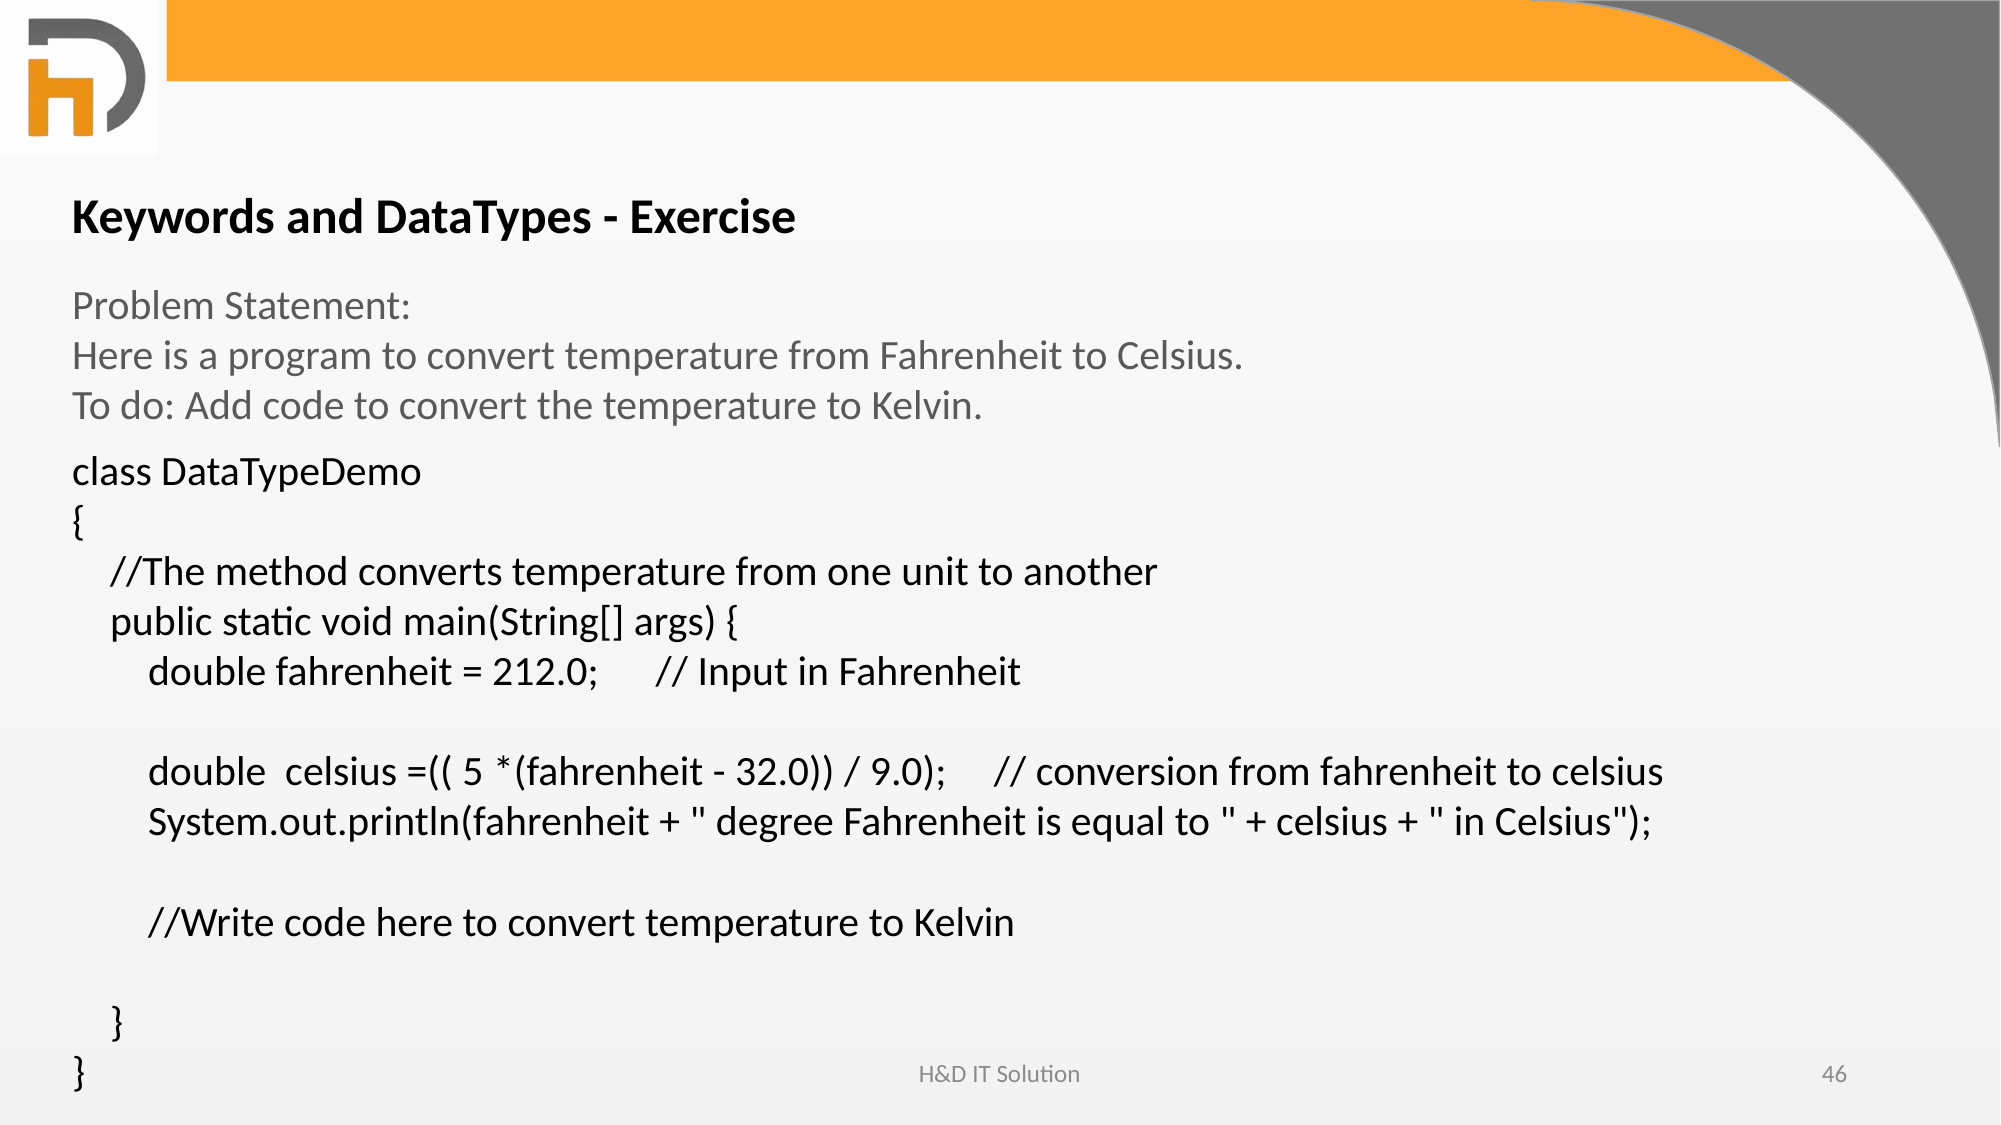

Keywords and DataTypes - Exercise
Problem Statement:
Here is a program to convert temperature from Fahrenheit to Celsius.
To do: Add code to convert the temperature to Kelvin.
class DataTypeDemo
{
    //The method converts temperature from one unit to another
    public static void main(String[] args) {
        double fahrenheit = 212.0;      // Input in Fahrenheit

        double  celsius =(( 5 *(fahrenheit - 32.0)) / 9.0);     // conversion from fahrenheit to celsius
        System.out.println(fahrenheit + " degree Fahrenheit is equal to " + celsius + " in Celsius");

        //Write code here to convert temperature to Kelvin

    }
}

H&D IT Solution
46